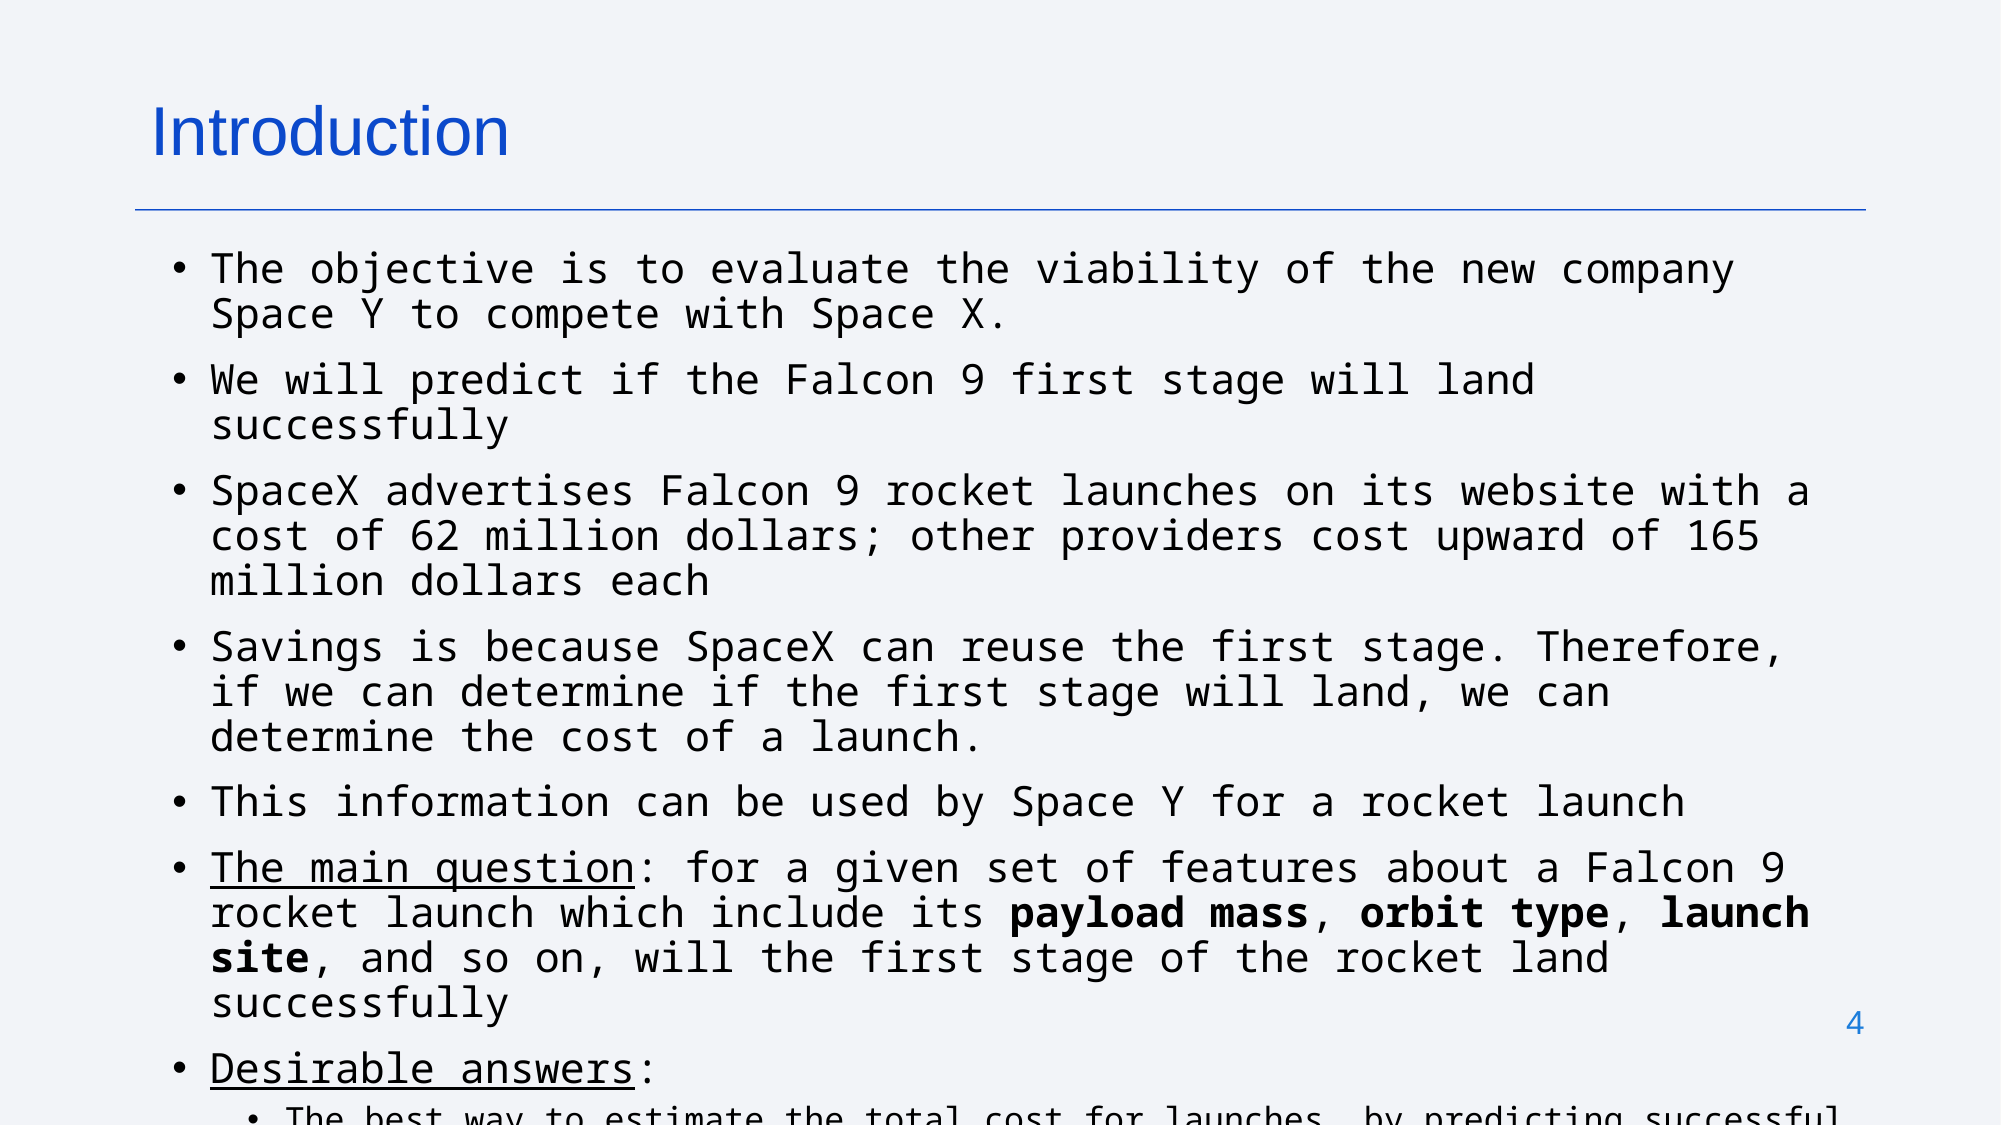

Introduction
The objective is to evaluate the viability of the new company Space Y to compete with Space X.
We will predict if the Falcon 9 first stage will land successfully
SpaceX advertises Falcon 9 rocket launches on its website with a cost of 62 million dollars; other providers cost upward of 165 million dollars each
Savings is because SpaceX can reuse the first stage. Therefore, if we can determine if the first stage will land, we can determine the cost of a launch.
This information can be used by Space Y for a rocket launch
The main question: for a given set of features about a Falcon 9 rocket launch which include its payload mass, orbit type, launch site, and so on, will the first stage of the rocket land successfully
Desirable answers:
The best way to estimate the total cost for launches, by predicting successful landings of the first stage of rockets
Where is the best place to make launches
4